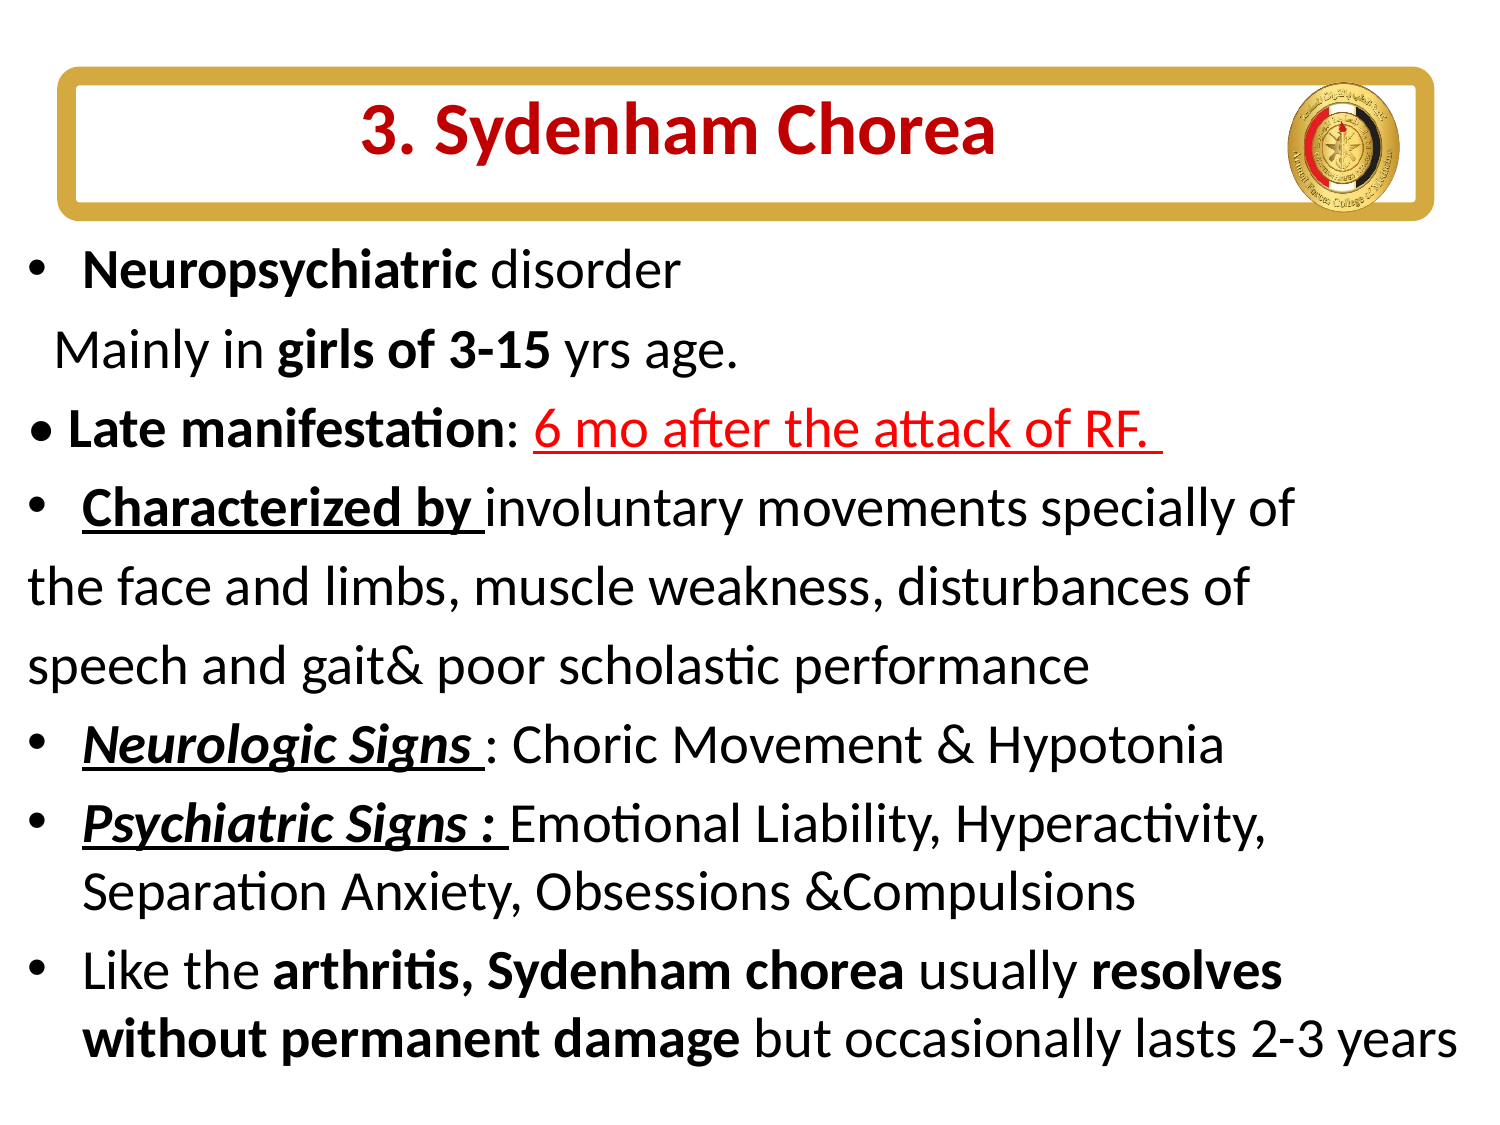

# 3. Sydenham Chorea
Neuropsychiatric disorder
  Mainly in girls of 3-15 yrs age.
• Late manifestation: 6 mo after the attack of RF.
Characterized by involuntary movements specially of
the face and limbs, muscle weakness, disturbances of
speech and gait& poor scholastic performance
Neurologic Signs : Choric Movement & Hypotonia
Psychiatric Signs : Emotional Liability, Hyperactivity, Separation Anxiety, Obsessions &Compulsions
Like the arthritis, Sydenham chorea usually resolves without permanent damage but occasionally lasts 2-3 years